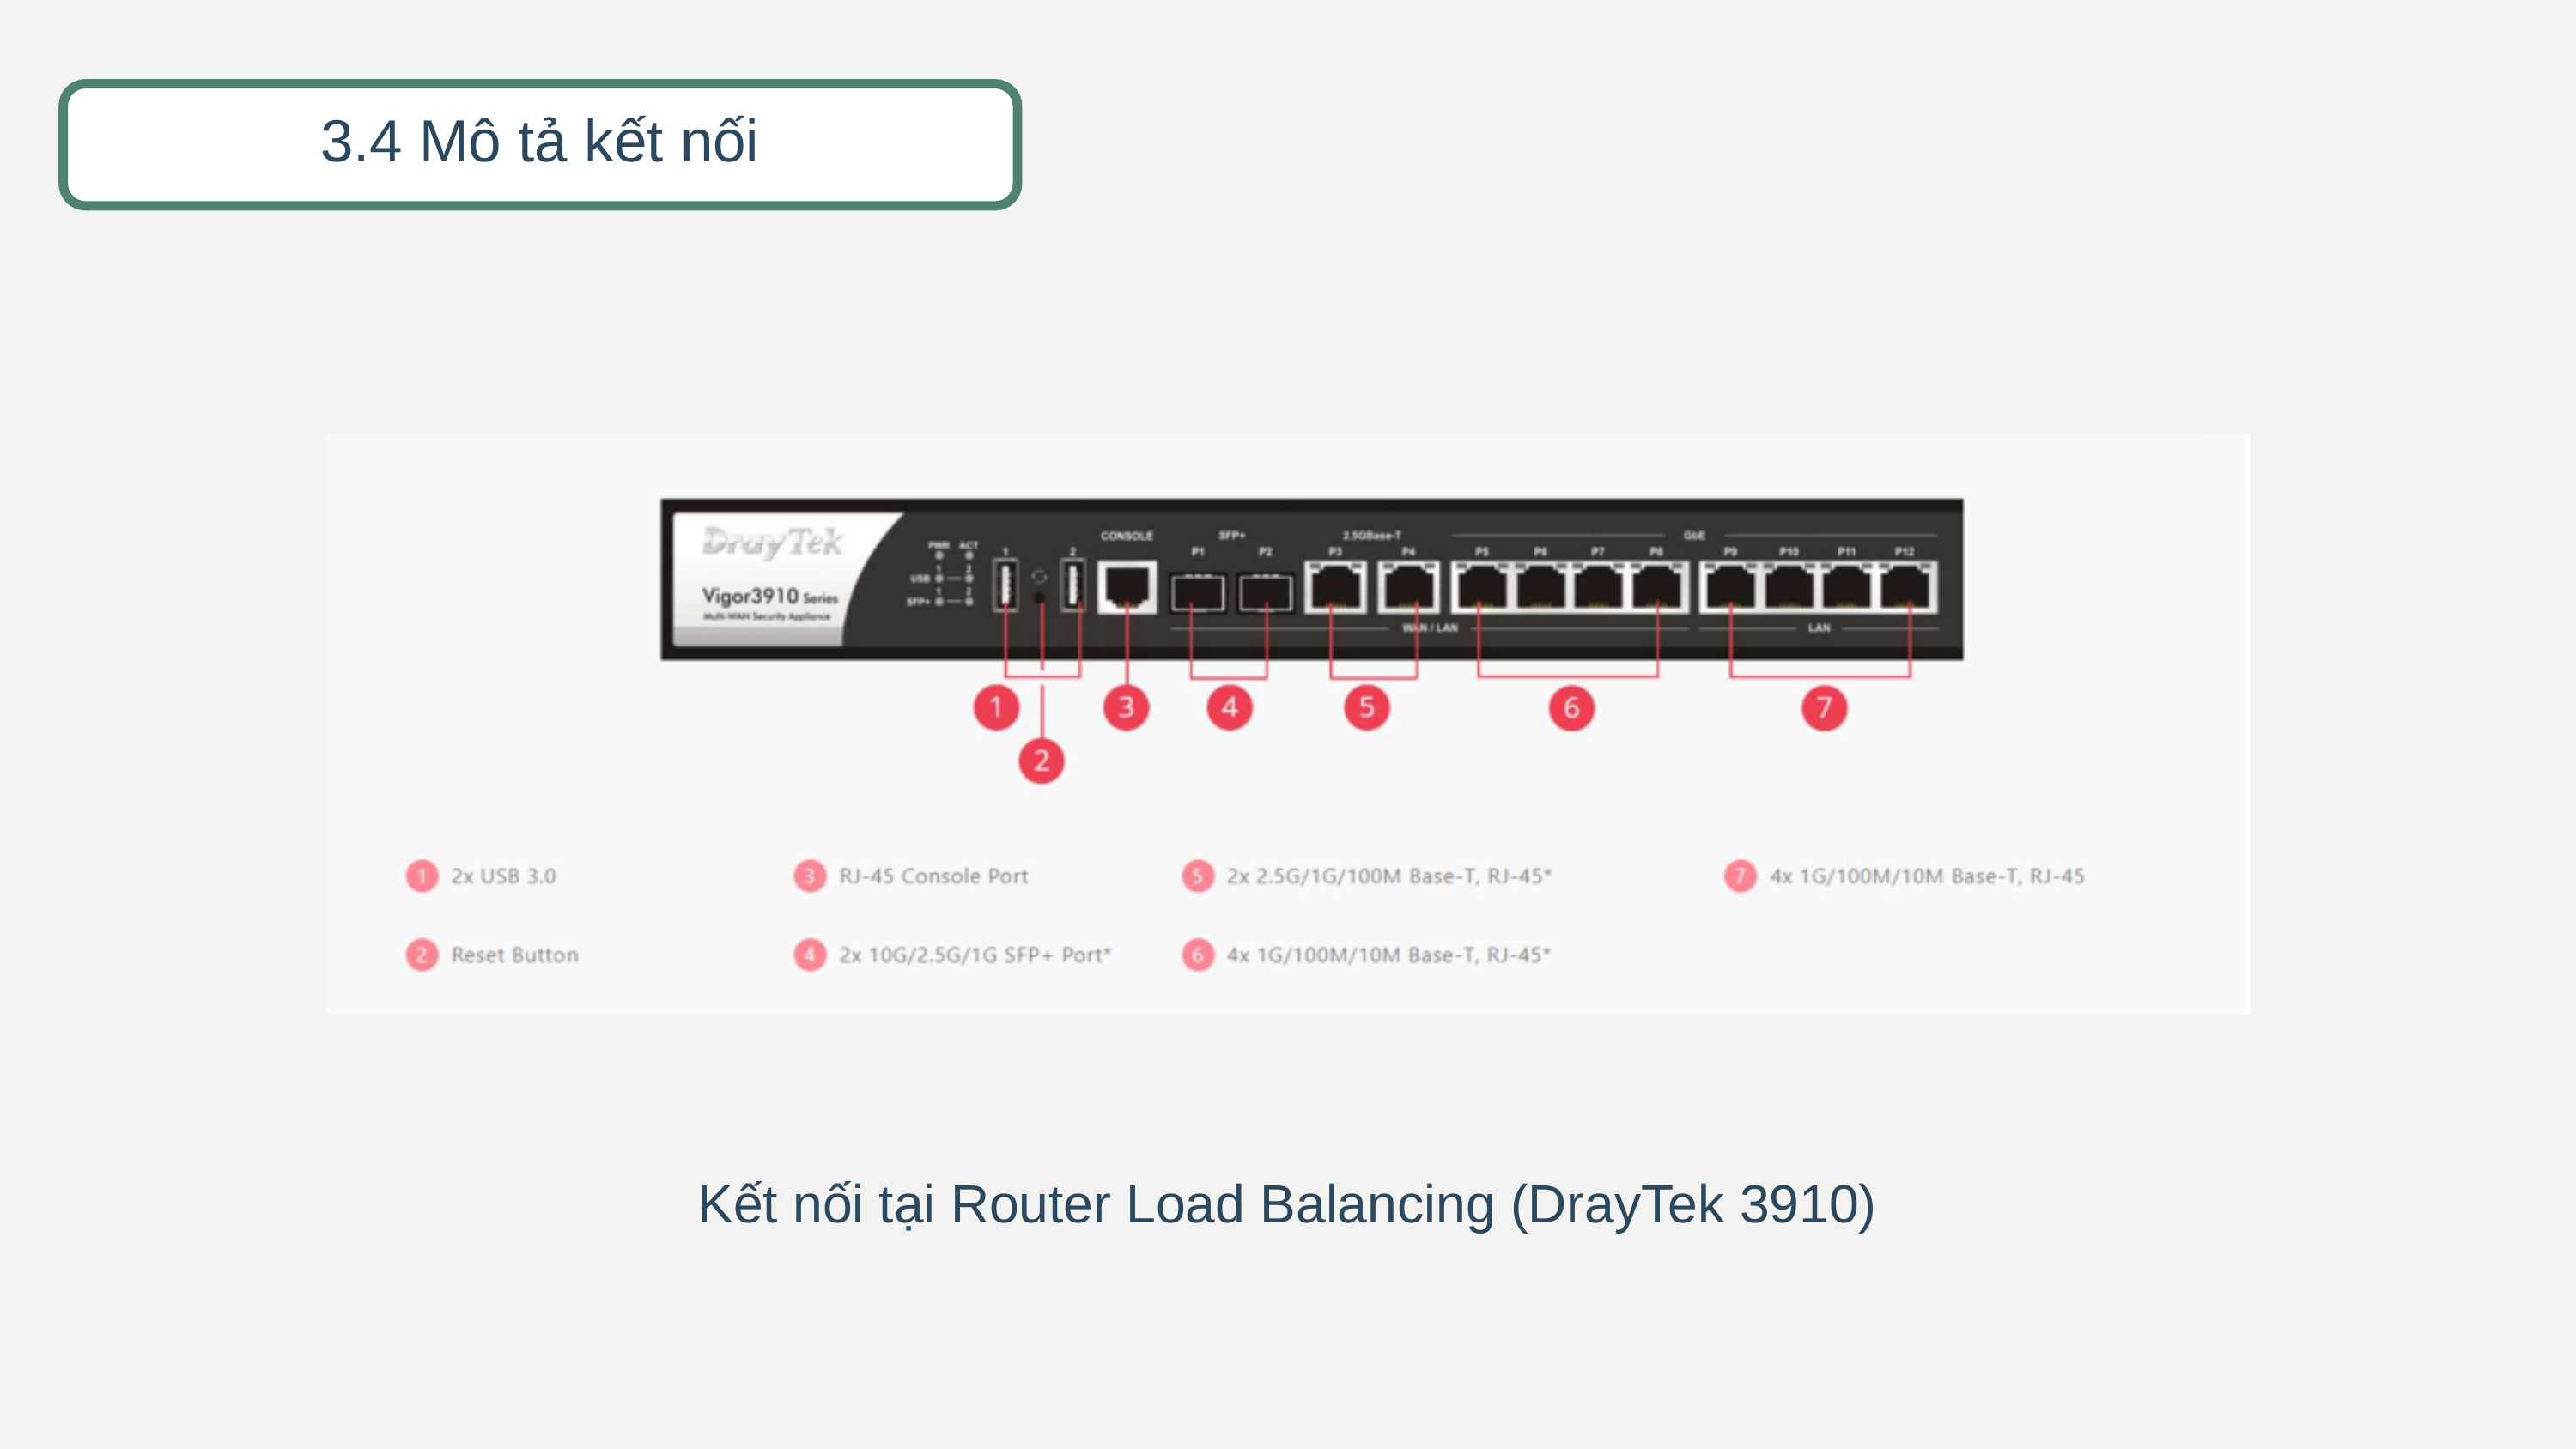

3.4 Mô tả kết nối

Kết nối tại Router Load Balancing (DrayTek 3910)